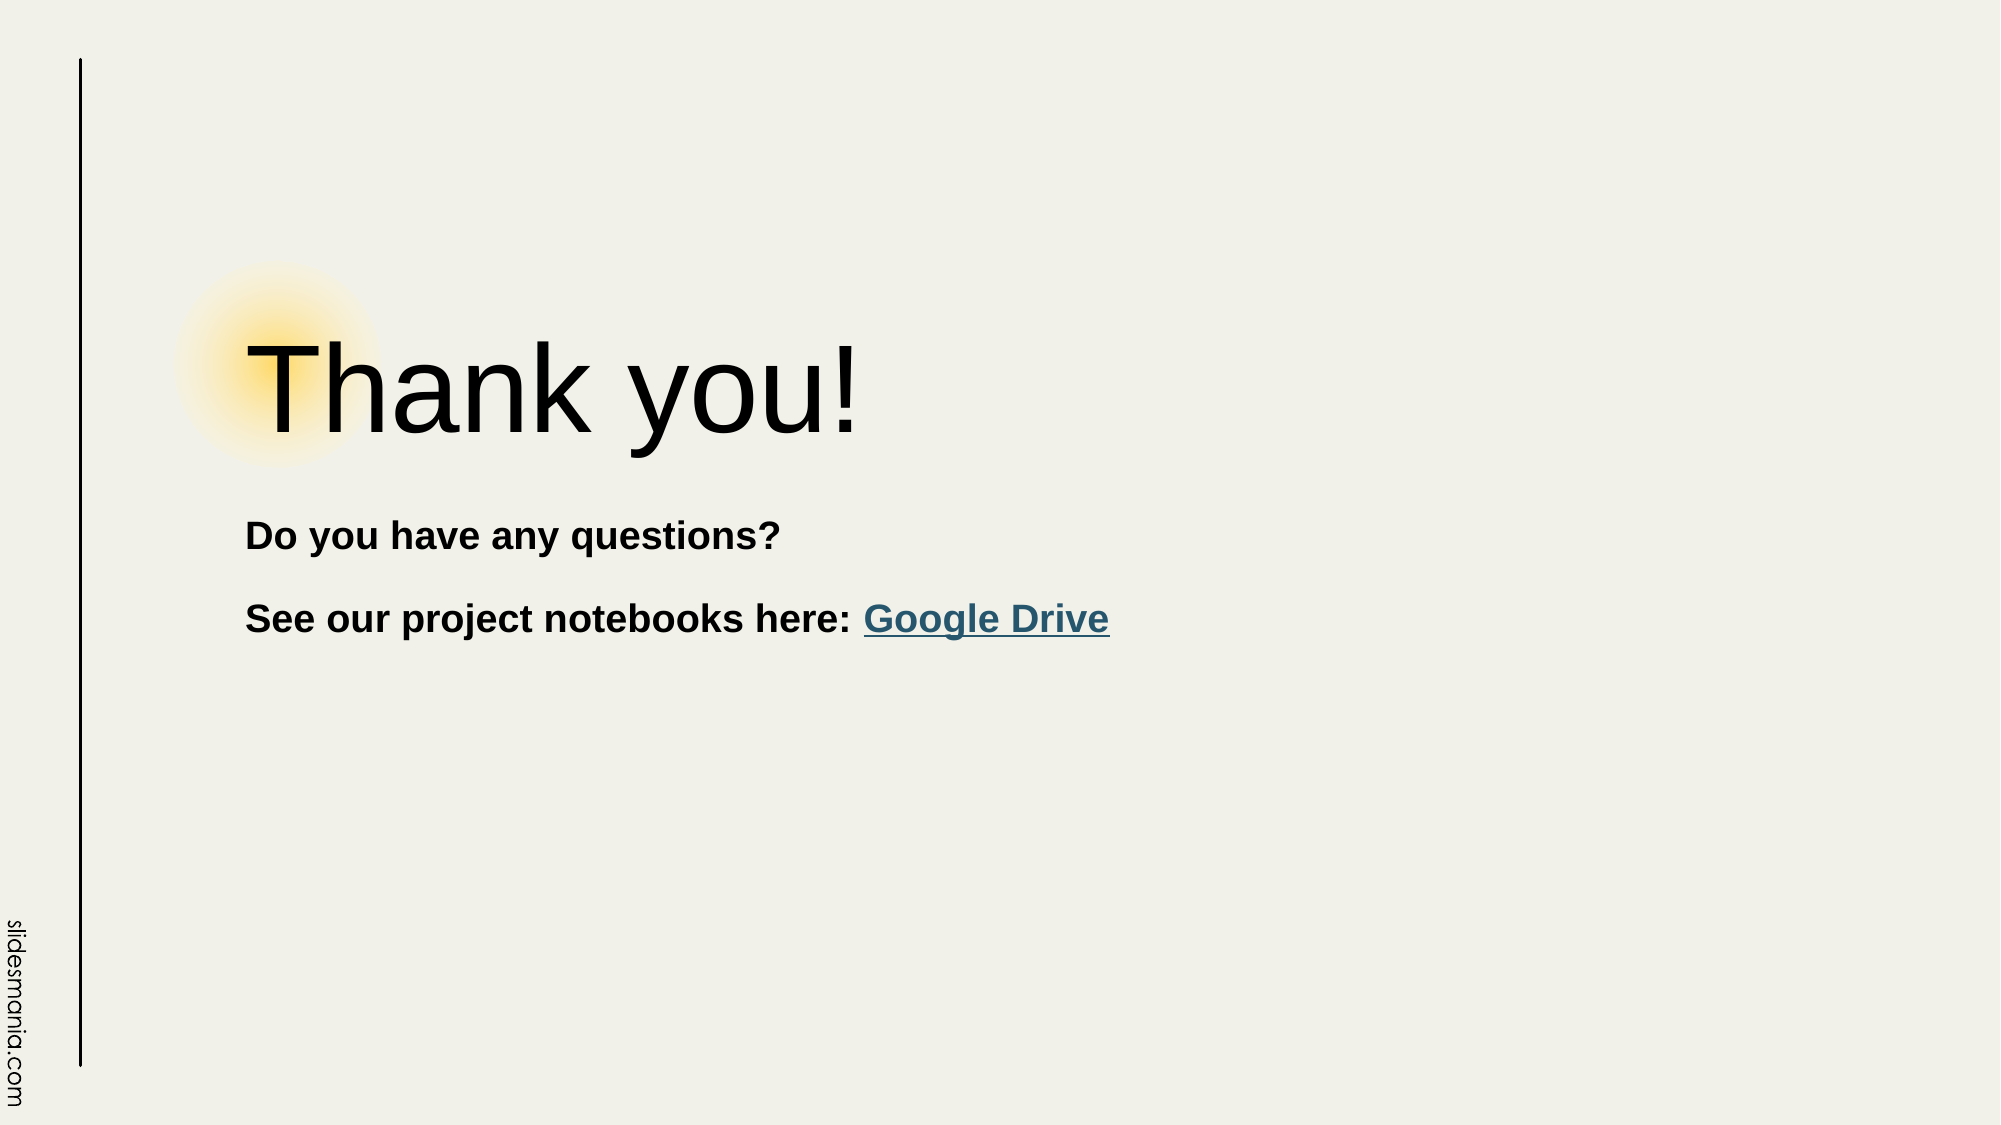

# Thank you!
Do you have any questions?

See our project notebooks here: Google Drive